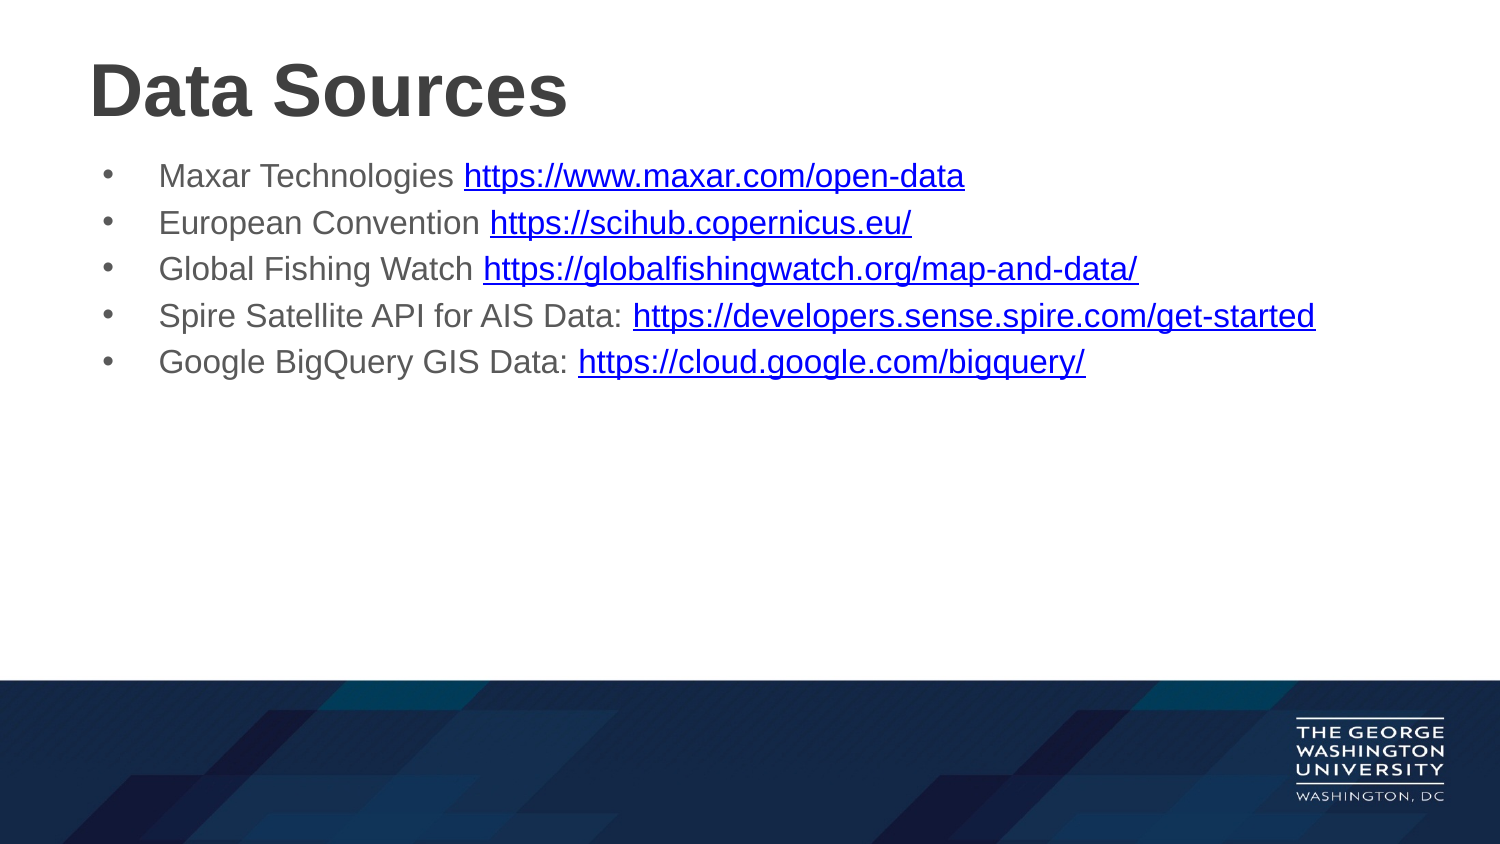

# Data Sources
Maxar Technologies https://www.maxar.com/open-data
European Convention https://scihub.copernicus.eu/
Global Fishing Watch https://globalfishingwatch.org/map-and-data/
Spire Satellite API for AIS Data: https://developers.sense.spire.com/get-started
Google BigQuery GIS Data: https://cloud.google.com/bigquery/